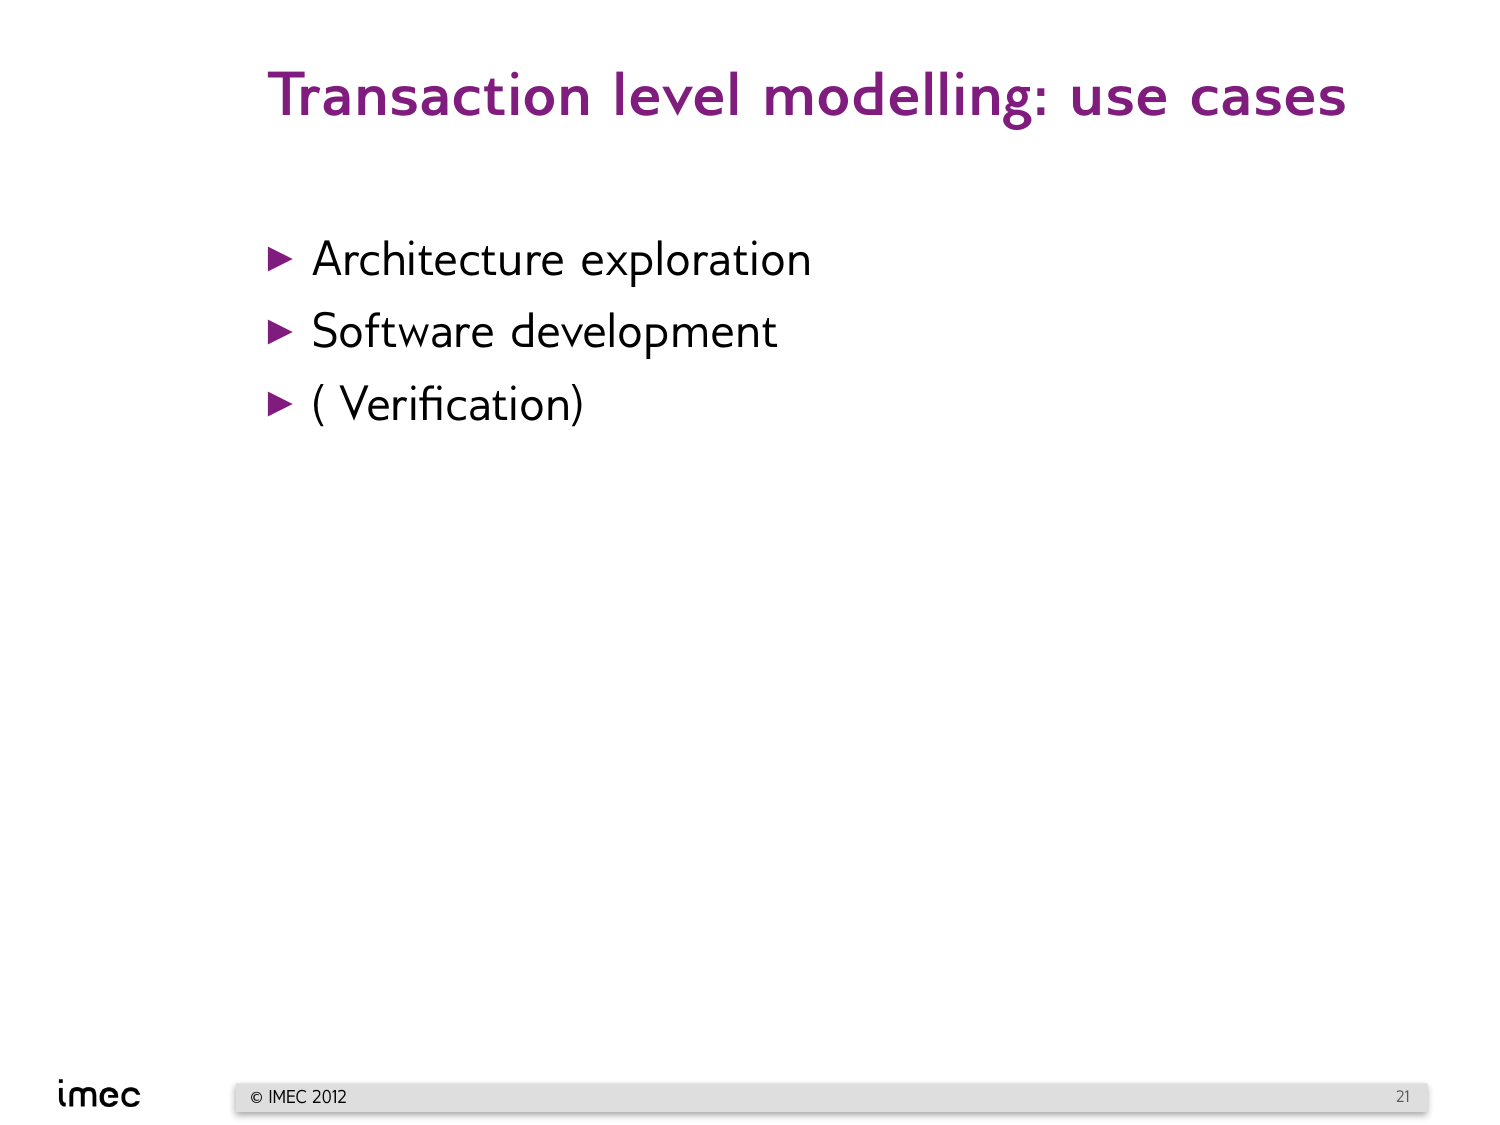

# Transaction level modelling: use cases
Architecture exploration
Software development
( Verification)